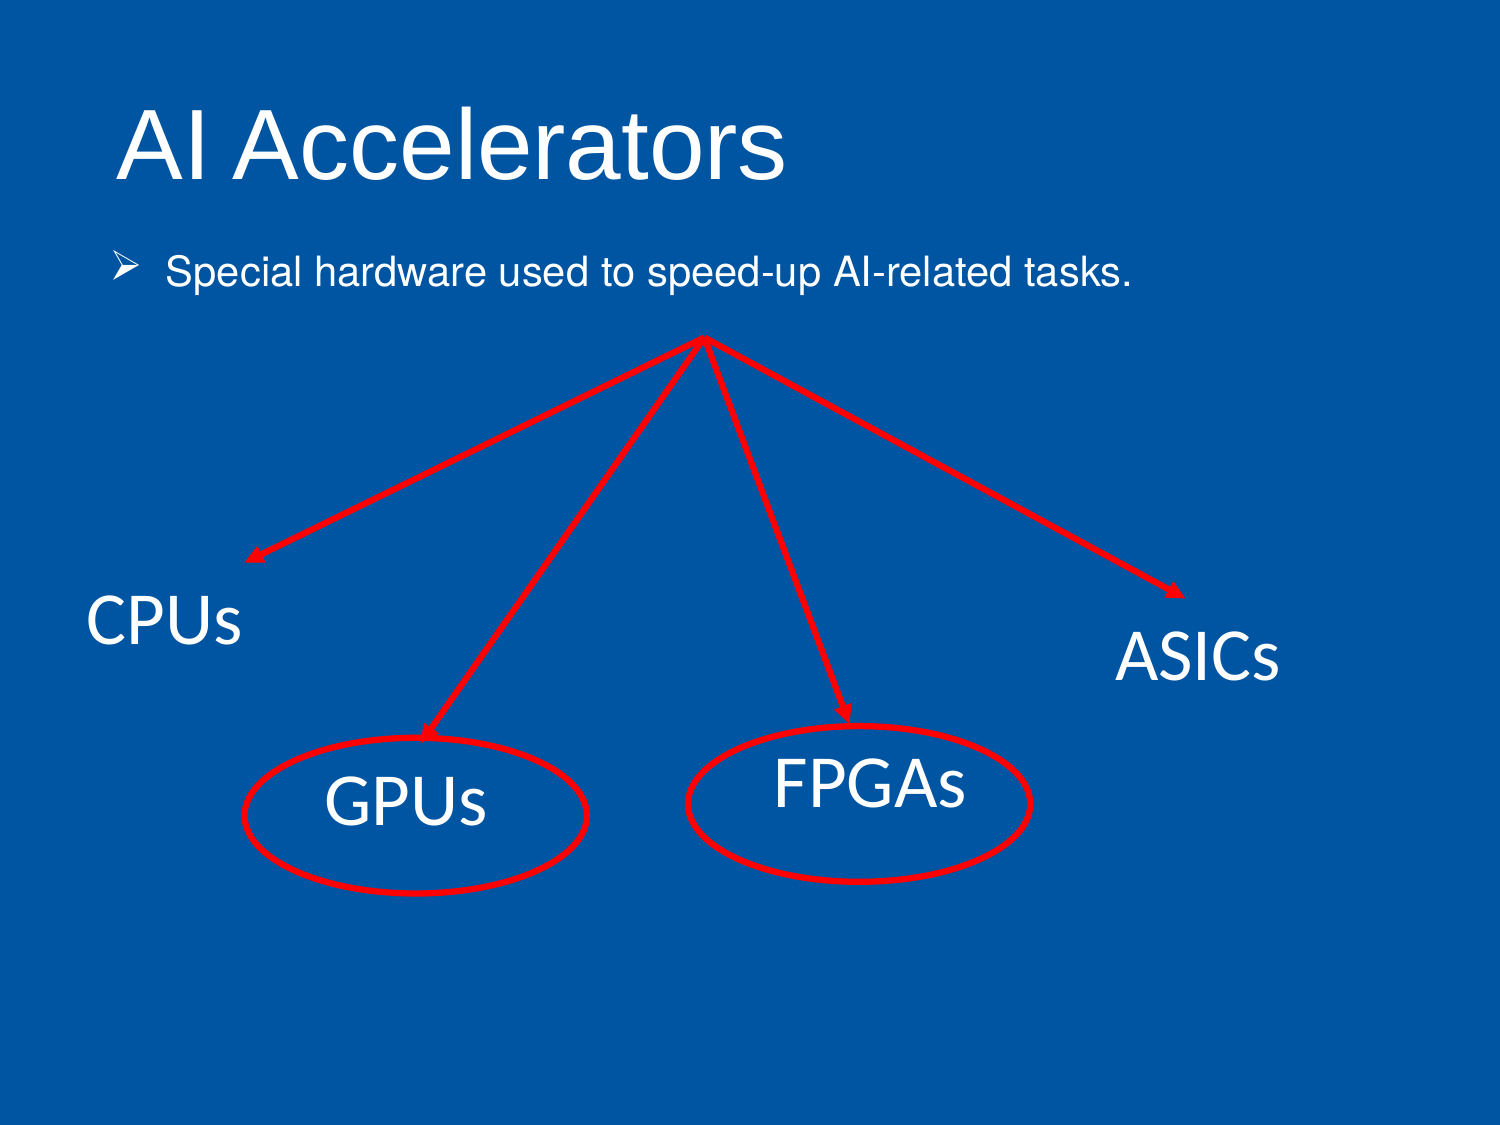

# AI Accelerators
Special hardware used to speed-up AI-related tasks.

CPUs
ASICs
FPGAs

GPUs